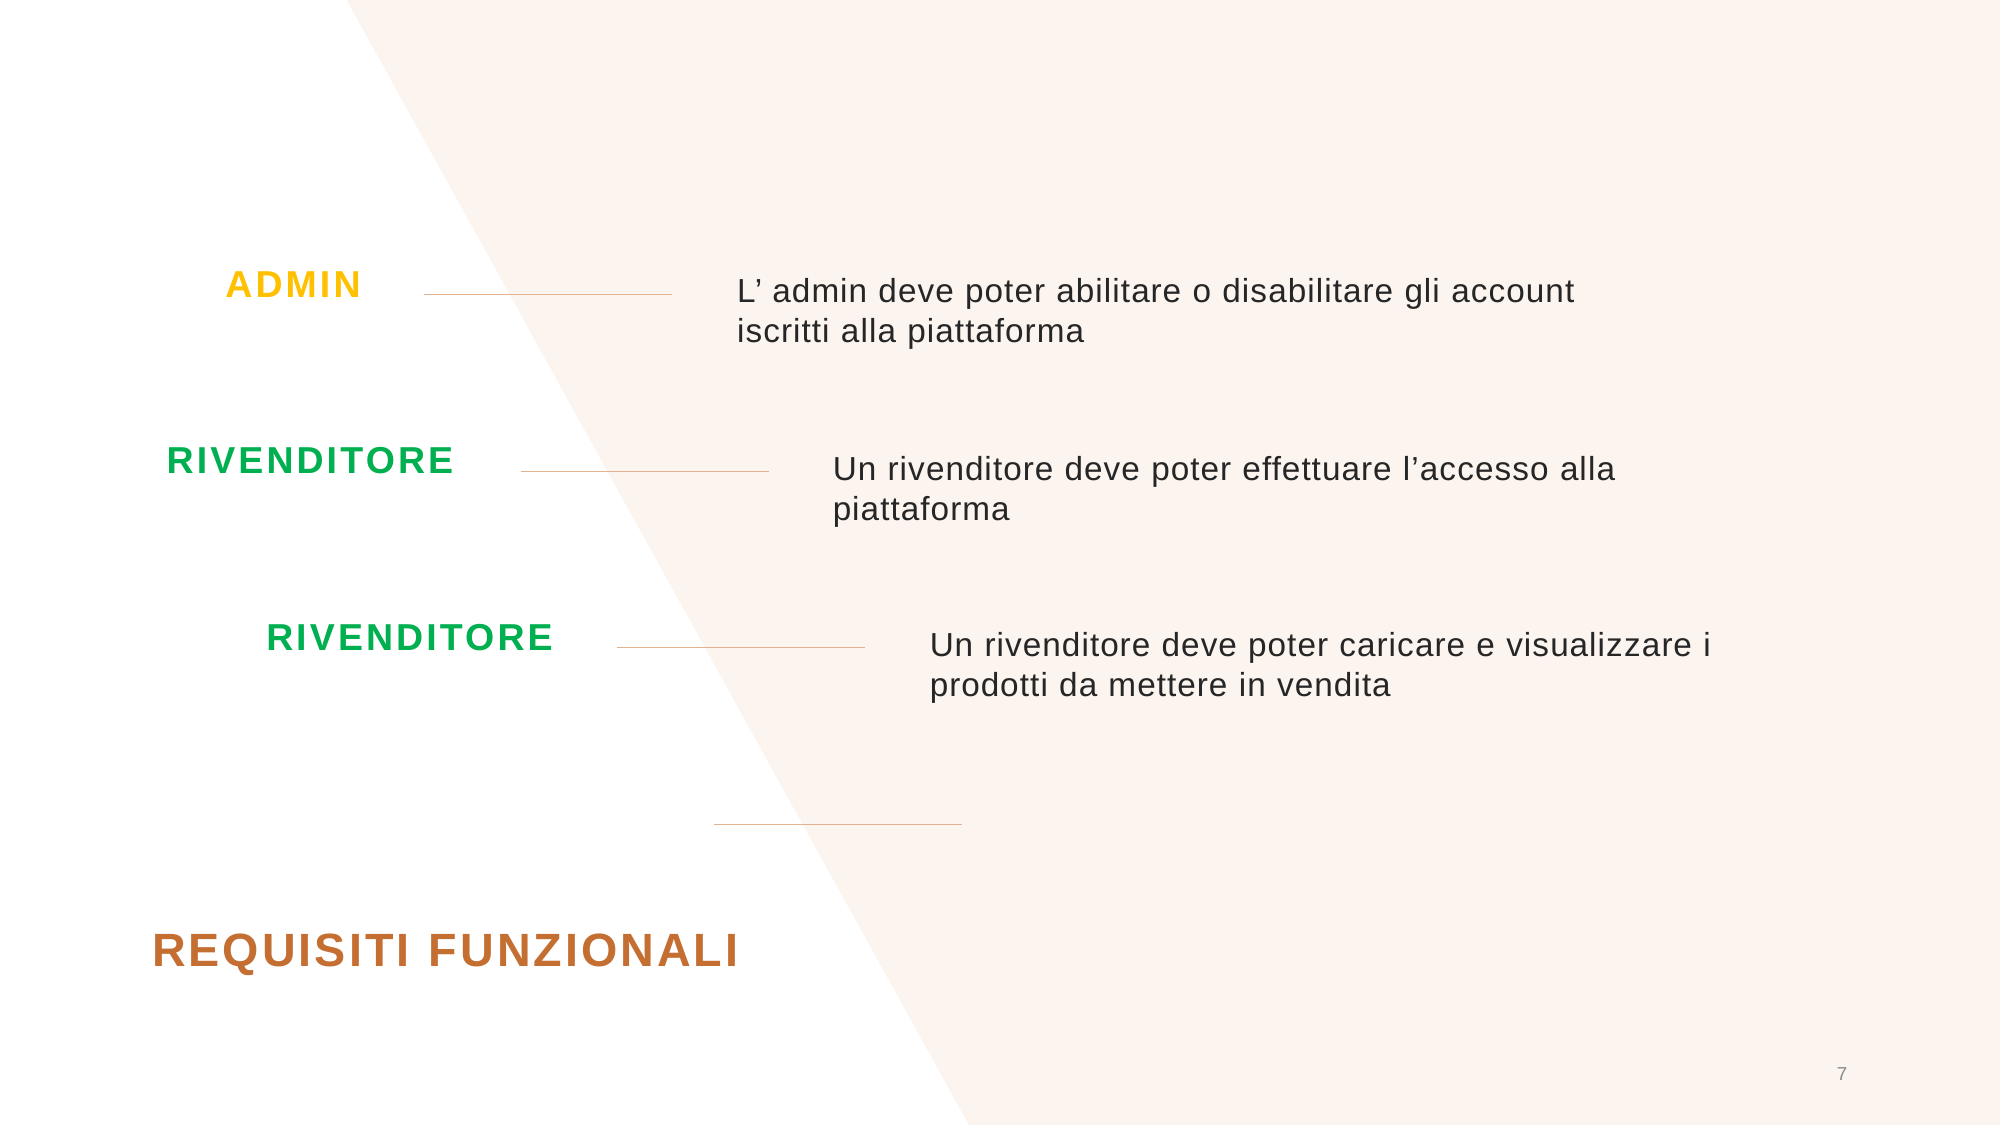

ADMIN
L’ admin deve poter abilitare o disabilitare gli account iscritti alla piattaforma
Rivenditore
Un rivenditore deve poter effettuare l’accesso alla piattaforma
Rivenditore
Un rivenditore deve poter caricare e visualizzare i prodotti da mettere in vendita
# Requisiti funzionali
7